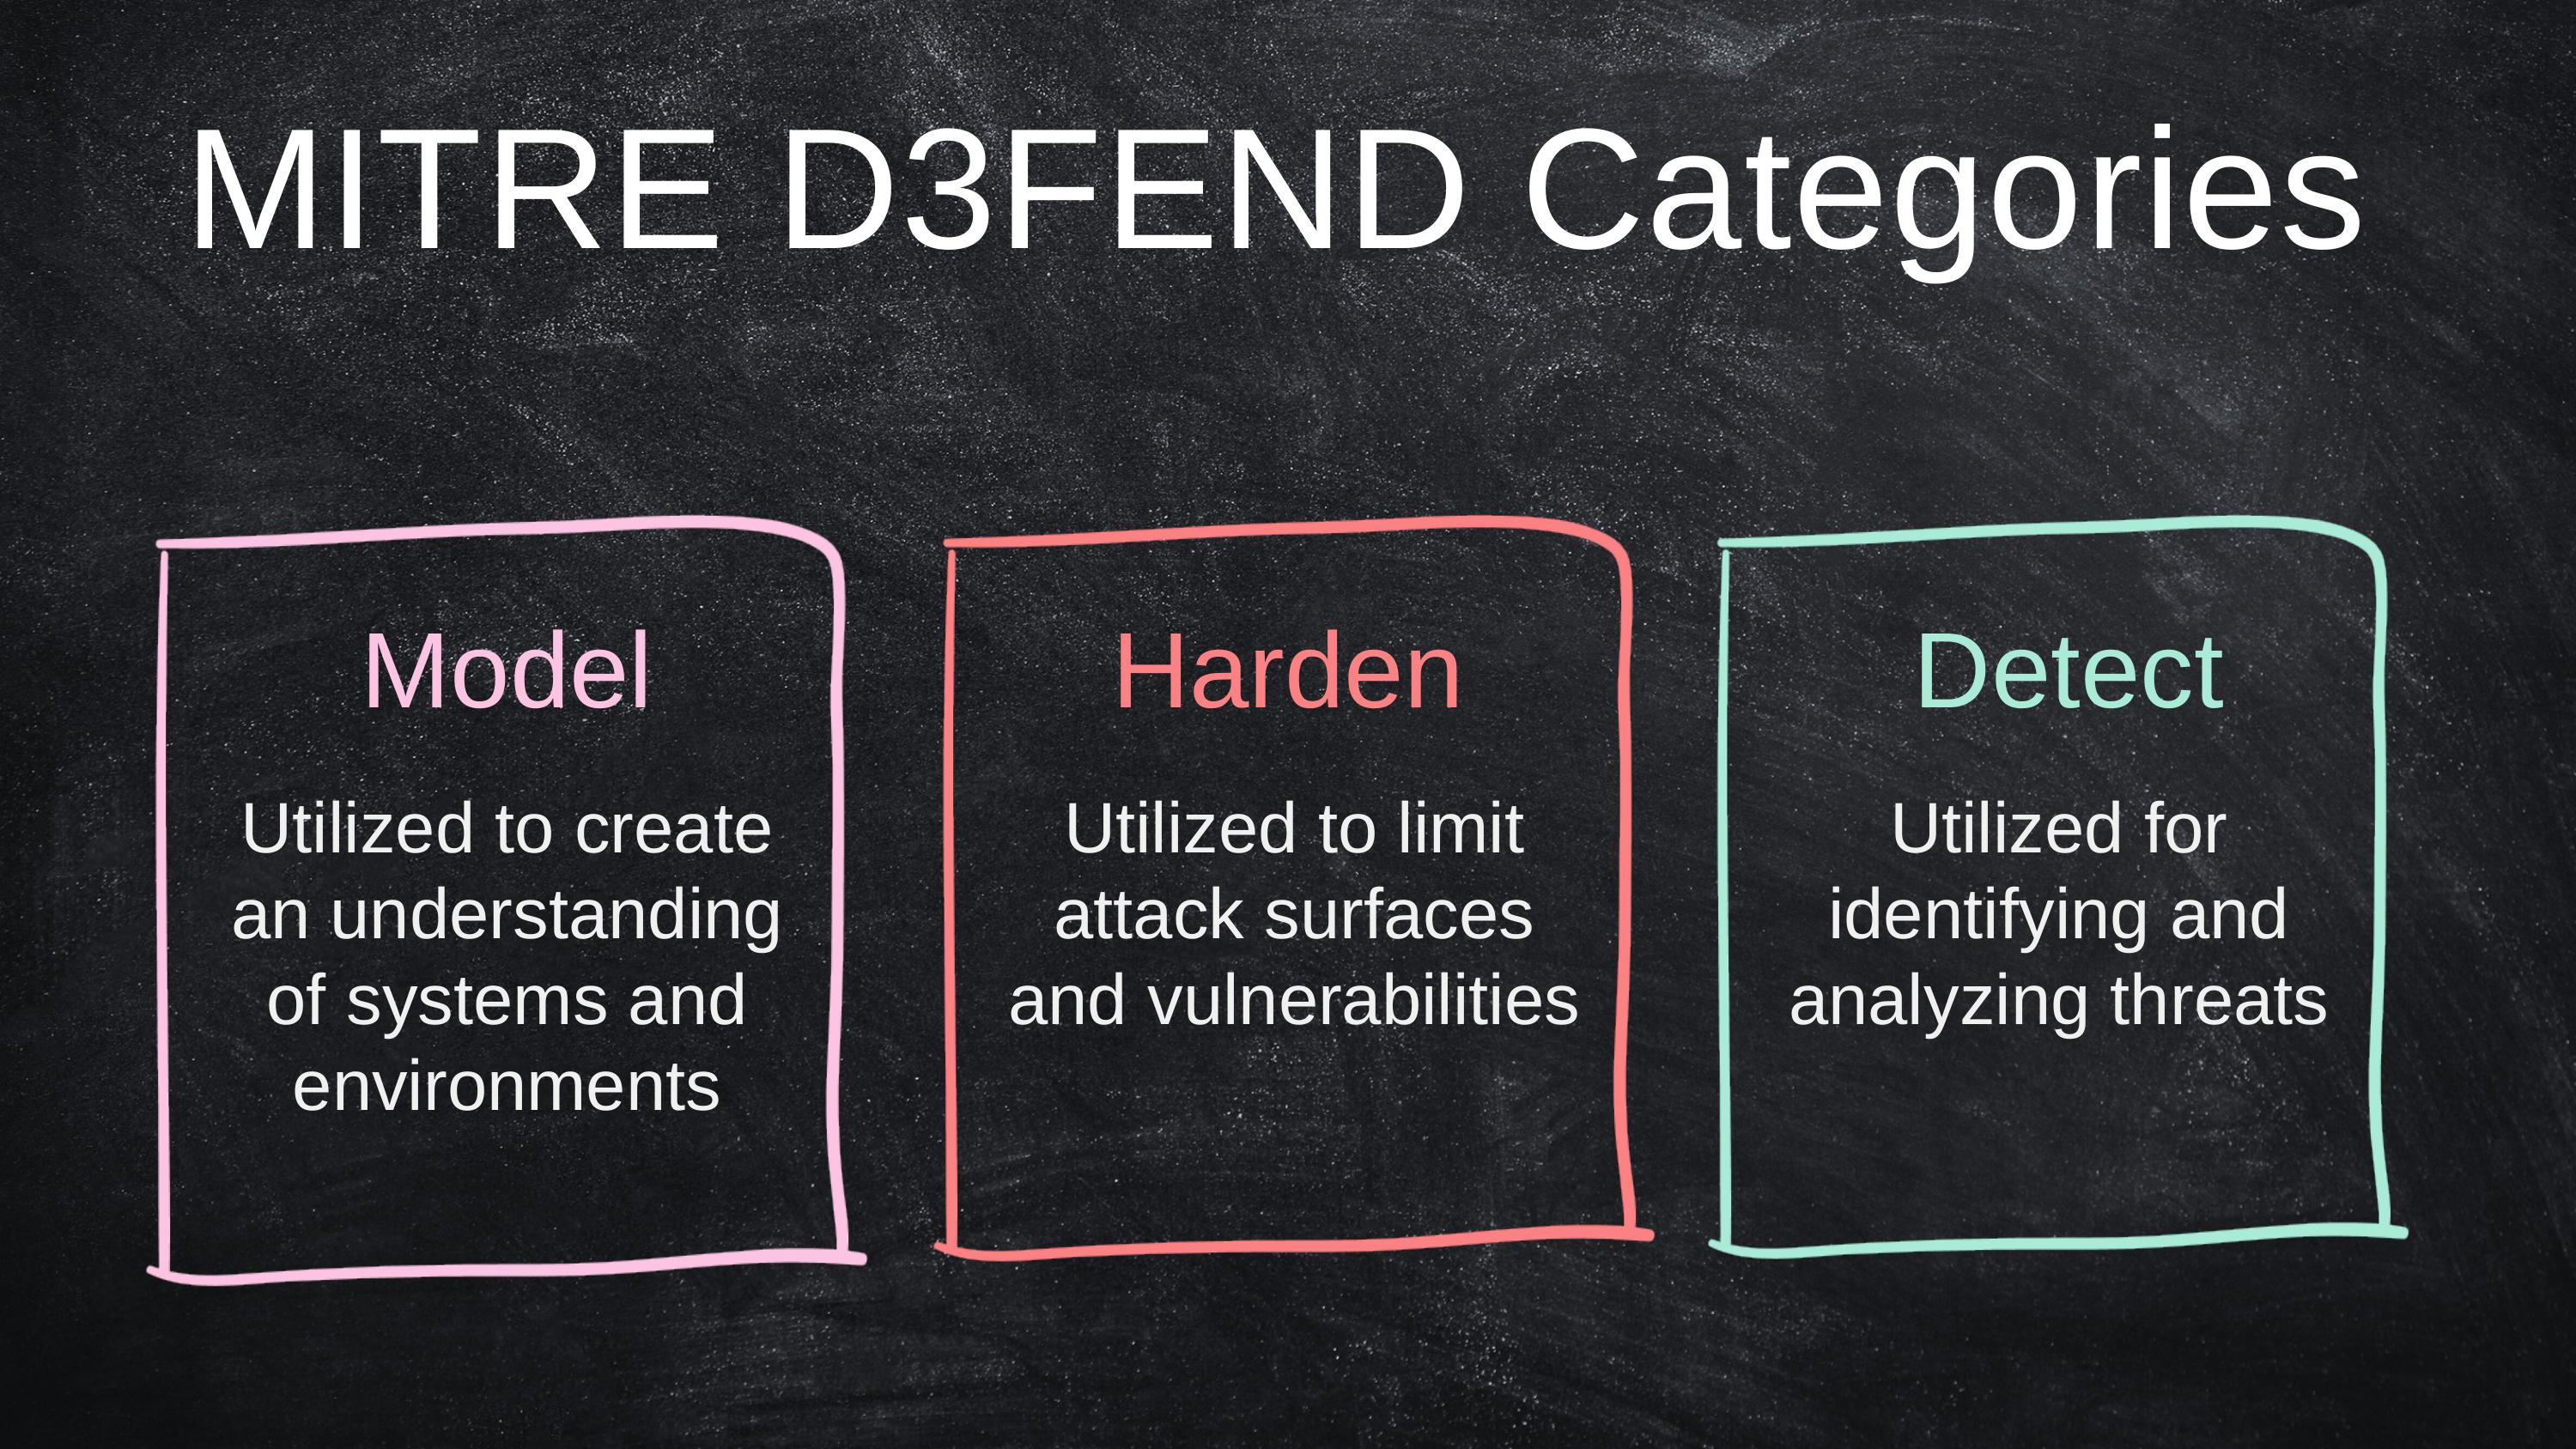

MITRE D3FEND Categories

Model
Harden
Detect
Utilized to create an understanding of systems and environments
Utilized to limit attack surfaces and vulnerabilities

Utilized for identifying and analyzing threats